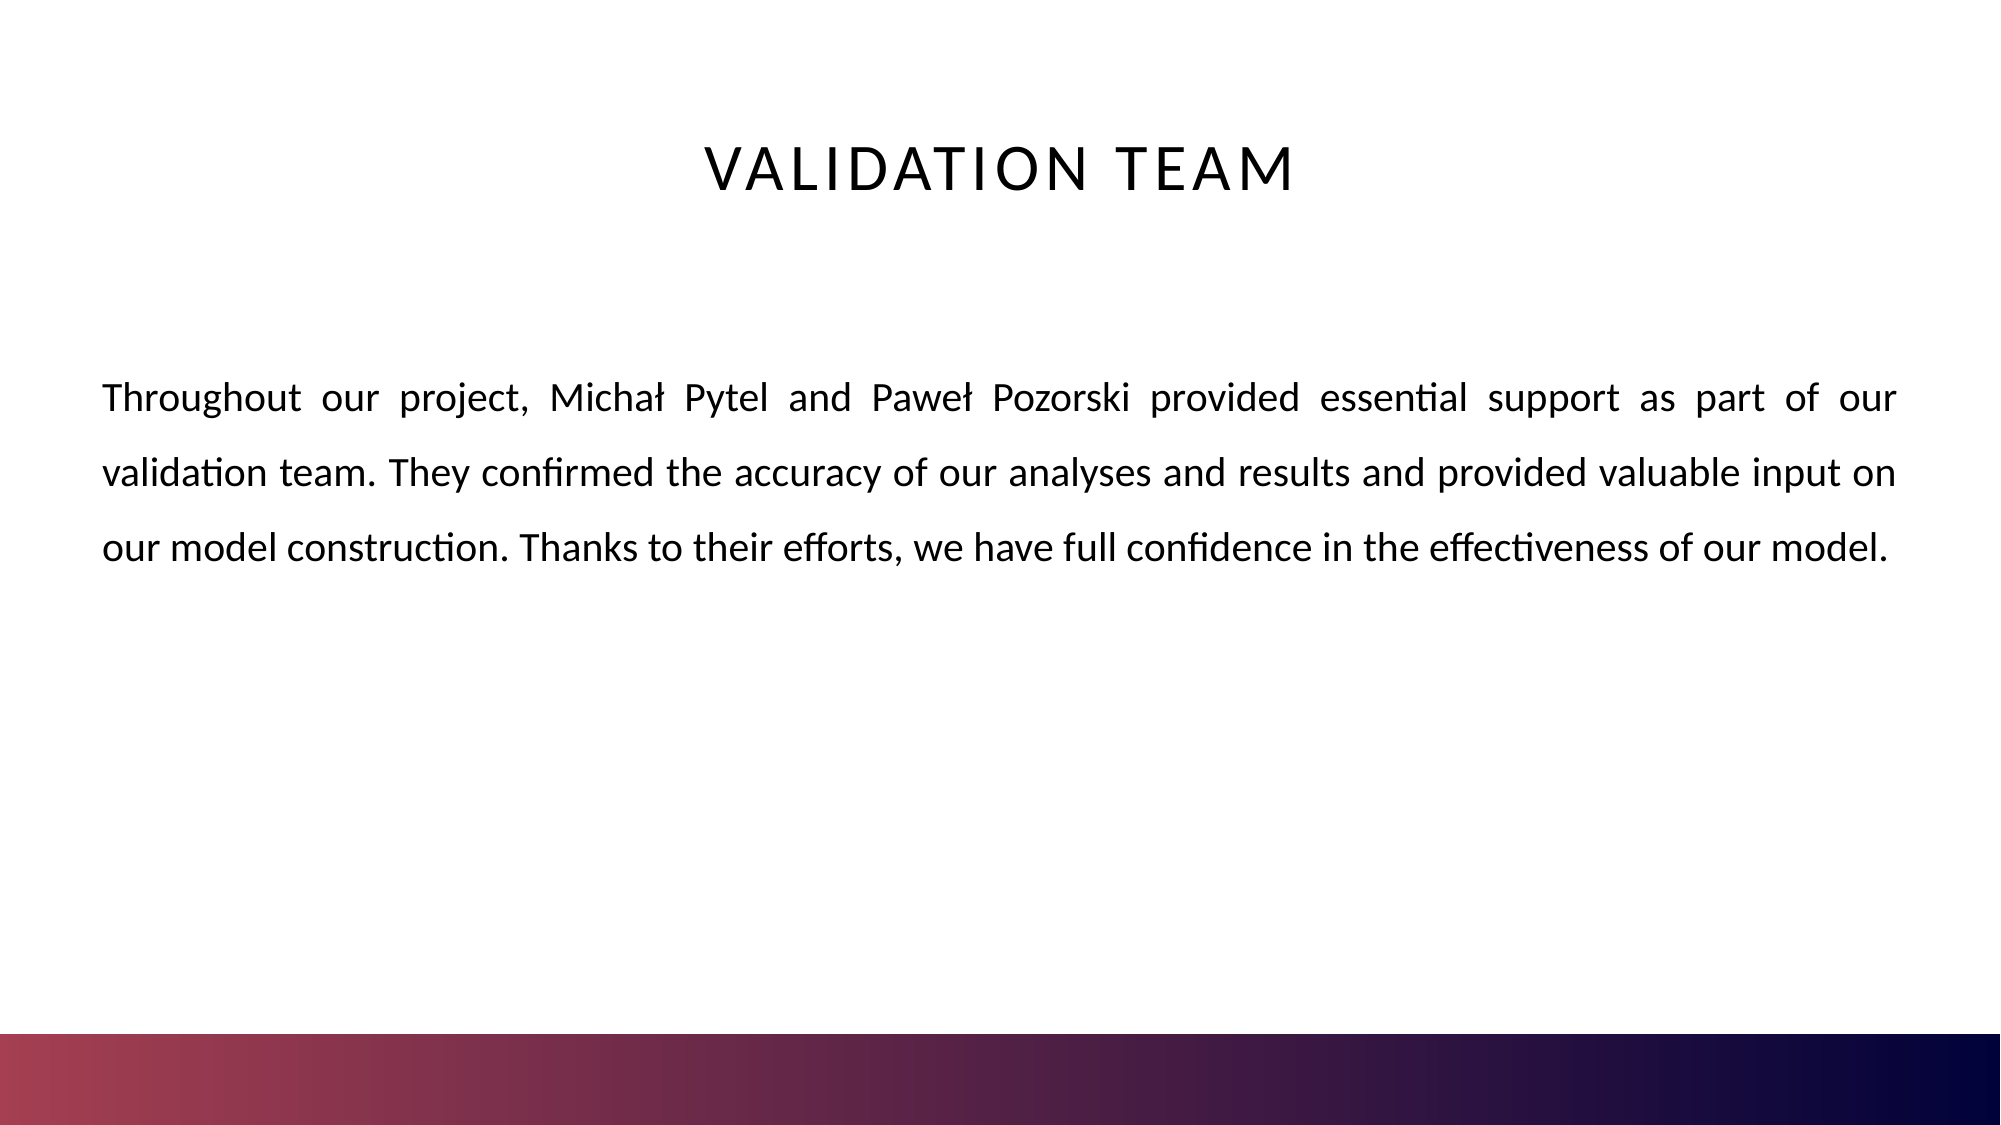

# Validation team
Throughout our project, Michał Pytel and Paweł Pozorski provided essential support as part of our validation team. They confirmed the accuracy of our analyses and results and provided valuable input on our model construction. Thanks to their efforts, we have full confidence in the effectiveness of our model.